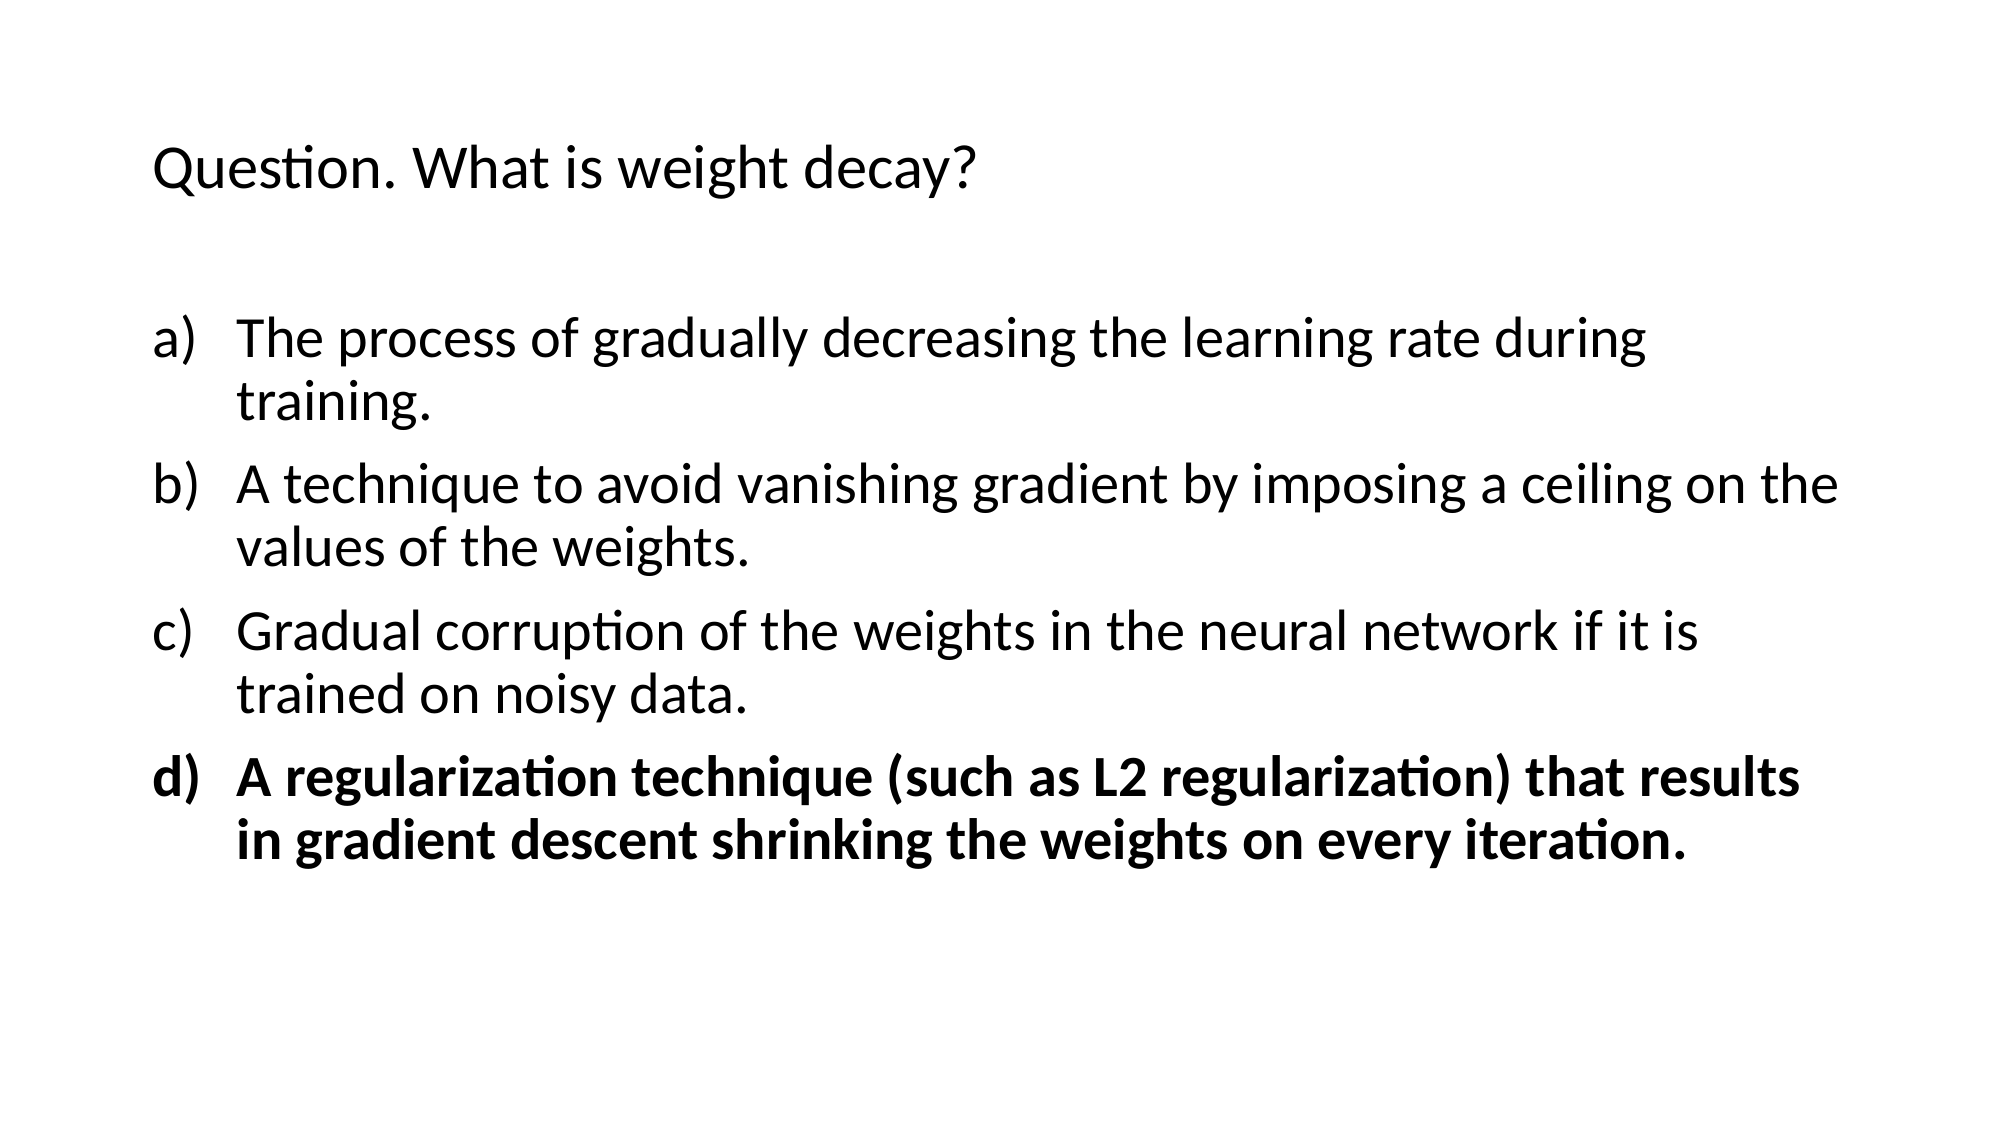

# Question. What is weight decay?
The process of gradually decreasing the learning rate during training.
A technique to avoid vanishing gradient by imposing a ceiling on the values of the weights.
Gradual corruption of the weights in the neural network if it is trained on noisy data.
A regularization technique (such as L2 regularization) that results in gradient descent shrinking the weights on every iteration.